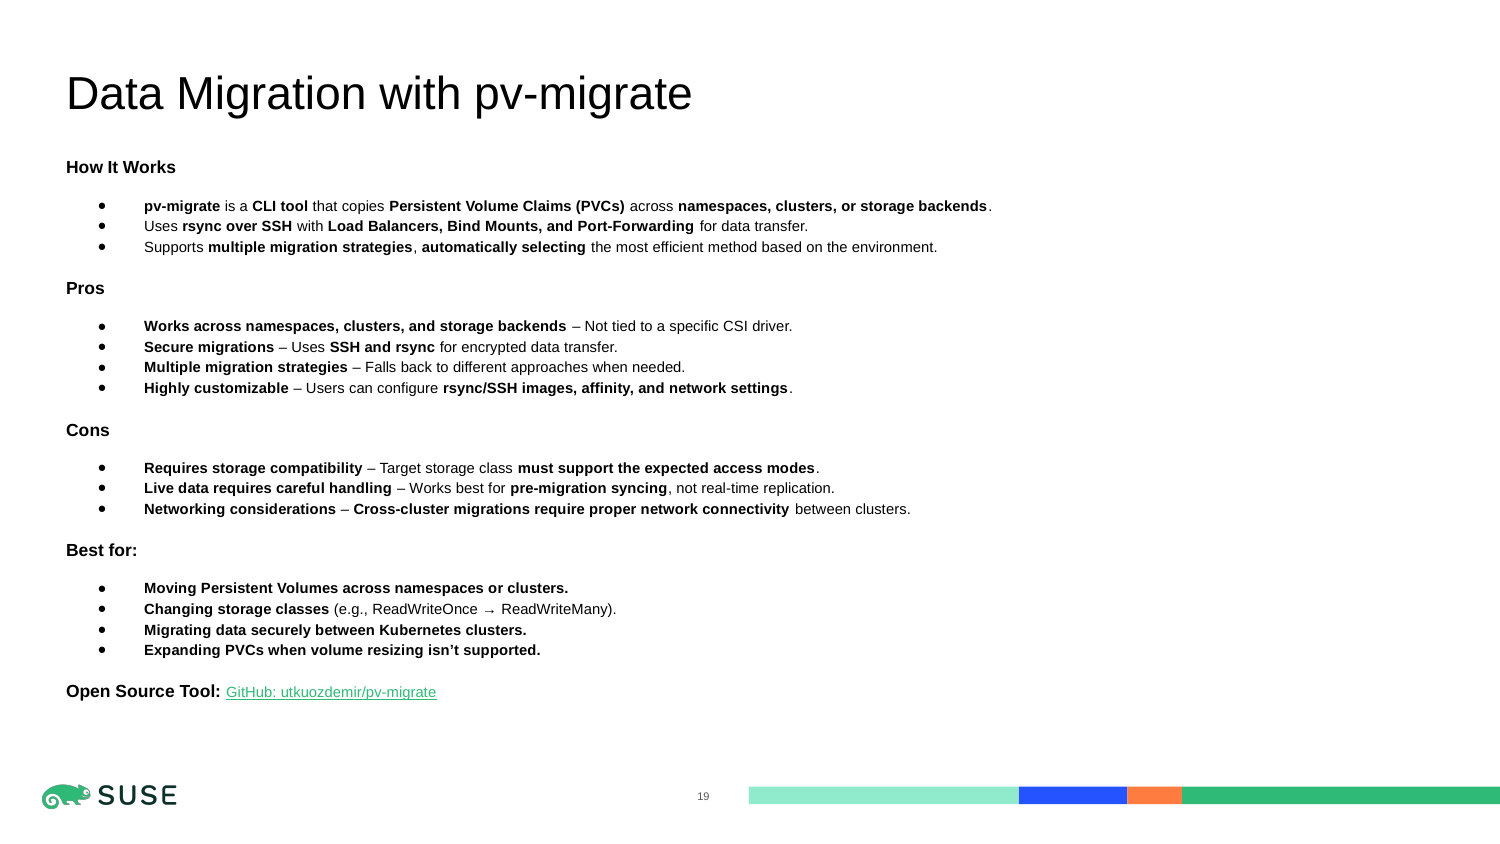

# Data Migration with pv-migrate
How It Works
pv-migrate is a CLI tool that copies Persistent Volume Claims (PVCs) across namespaces, clusters, or storage backends.
Uses rsync over SSH with Load Balancers, Bind Mounts, and Port-Forwarding for data transfer.
Supports multiple migration strategies, automatically selecting the most efficient method based on the environment.
Pros
Works across namespaces, clusters, and storage backends – Not tied to a specific CSI driver.
Secure migrations – Uses SSH and rsync for encrypted data transfer.
Multiple migration strategies – Falls back to different approaches when needed.
Highly customizable – Users can configure rsync/SSH images, affinity, and network settings.
Cons
Requires storage compatibility – Target storage class must support the expected access modes.
Live data requires careful handling – Works best for pre-migration syncing, not real-time replication.
Networking considerations – Cross-cluster migrations require proper network connectivity between clusters.
Best for:
Moving Persistent Volumes across namespaces or clusters.
Changing storage classes (e.g., ReadWriteOnce → ReadWriteMany).
Migrating data securely between Kubernetes clusters.
Expanding PVCs when volume resizing isn’t supported.
Open Source Tool: GitHub: utkuozdemir/pv-migrate
19